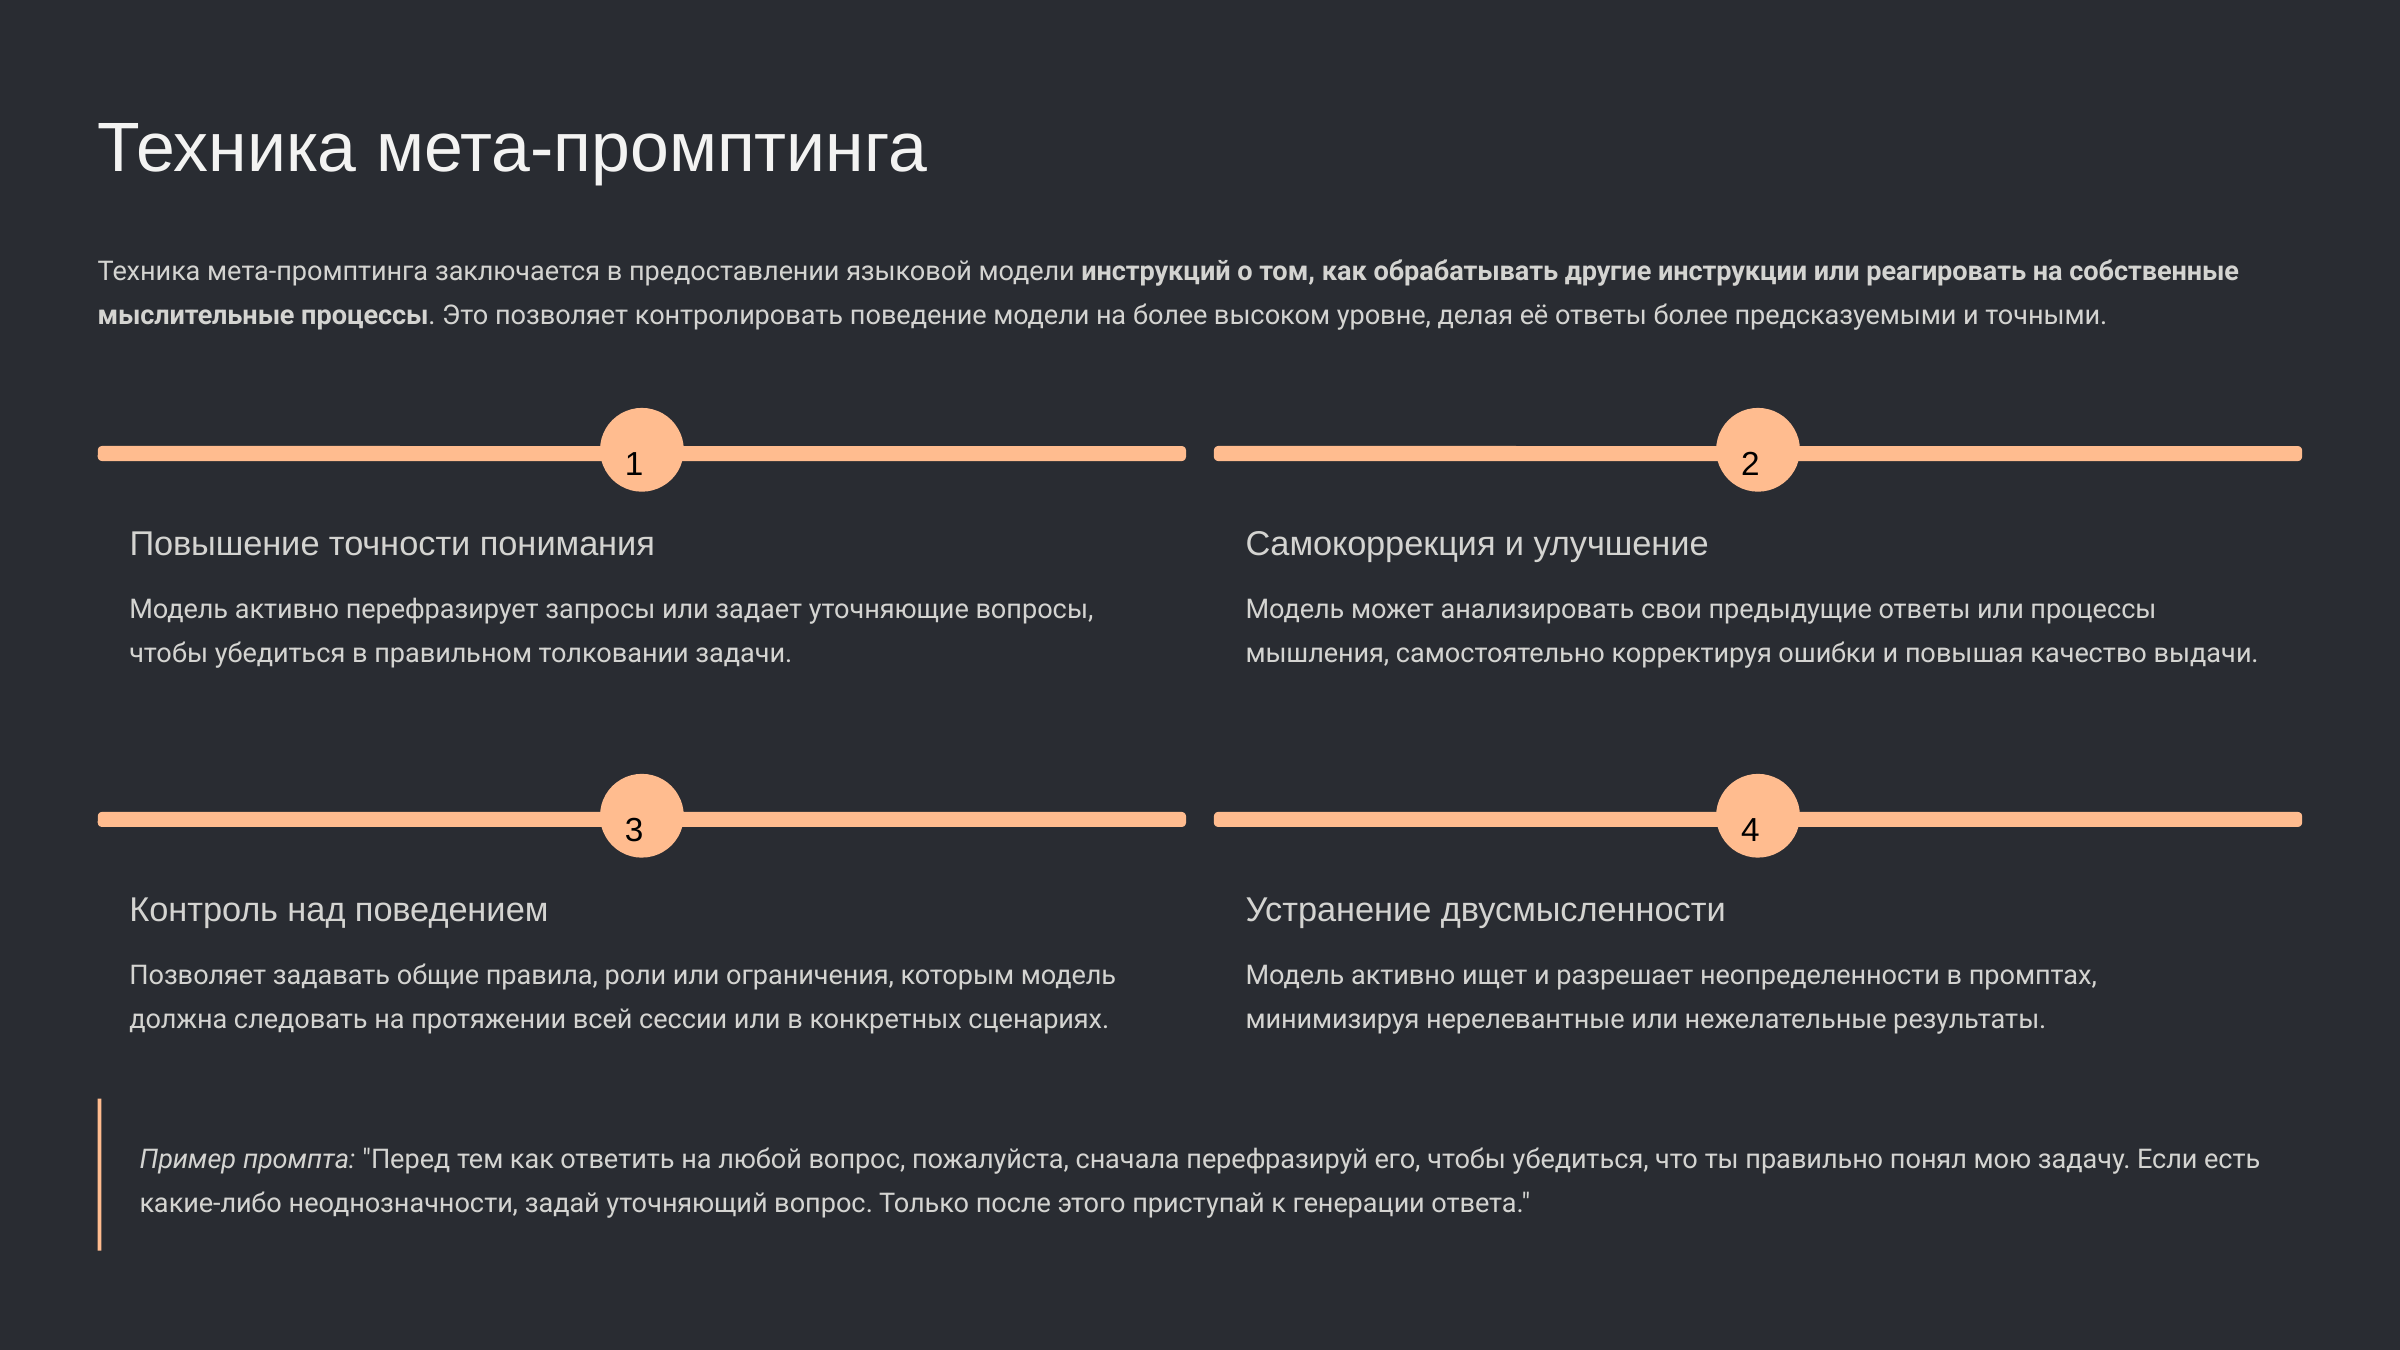

Техника мета-промптинга
Техника мета-промптинга заключается в предоставлении языковой модели инструкций о том, как обрабатывать другие инструкции или реагировать на собственные мыслительные процессы. Это позволяет контролировать поведение модели на более высоком уровне, делая её ответы более предсказуемыми и точными.

1
2

Повышение точности понимания
Самокоррекция и улучшение
Модель активно перефразирует запросы или задает уточняющие вопросы, чтобы убедиться в правильном толковании задачи.
Модель может анализировать свои предыдущие ответы или процессы мышления, самостоятельно корректируя ошибки и повышая качество выдачи.

3
4

Контроль над поведением
Устранение двусмысленности
Позволяет задавать общие правила, роли или ограничения, которым модель должна следовать на протяжении всей сессии или в конкретных сценариях.
Модель активно ищет и разрешает неопределенности в промптах, минимизируя нерелевантные или нежелательные результаты.

Пример промпта: "Перед тем как ответить на любой вопрос, пожалуйста, сначала перефразируй его, чтобы убедиться, что ты правильно понял мою задачу. Если есть какие-либо неоднозначности, задай уточняющий вопрос. Только после этого приступай к генерации ответа."